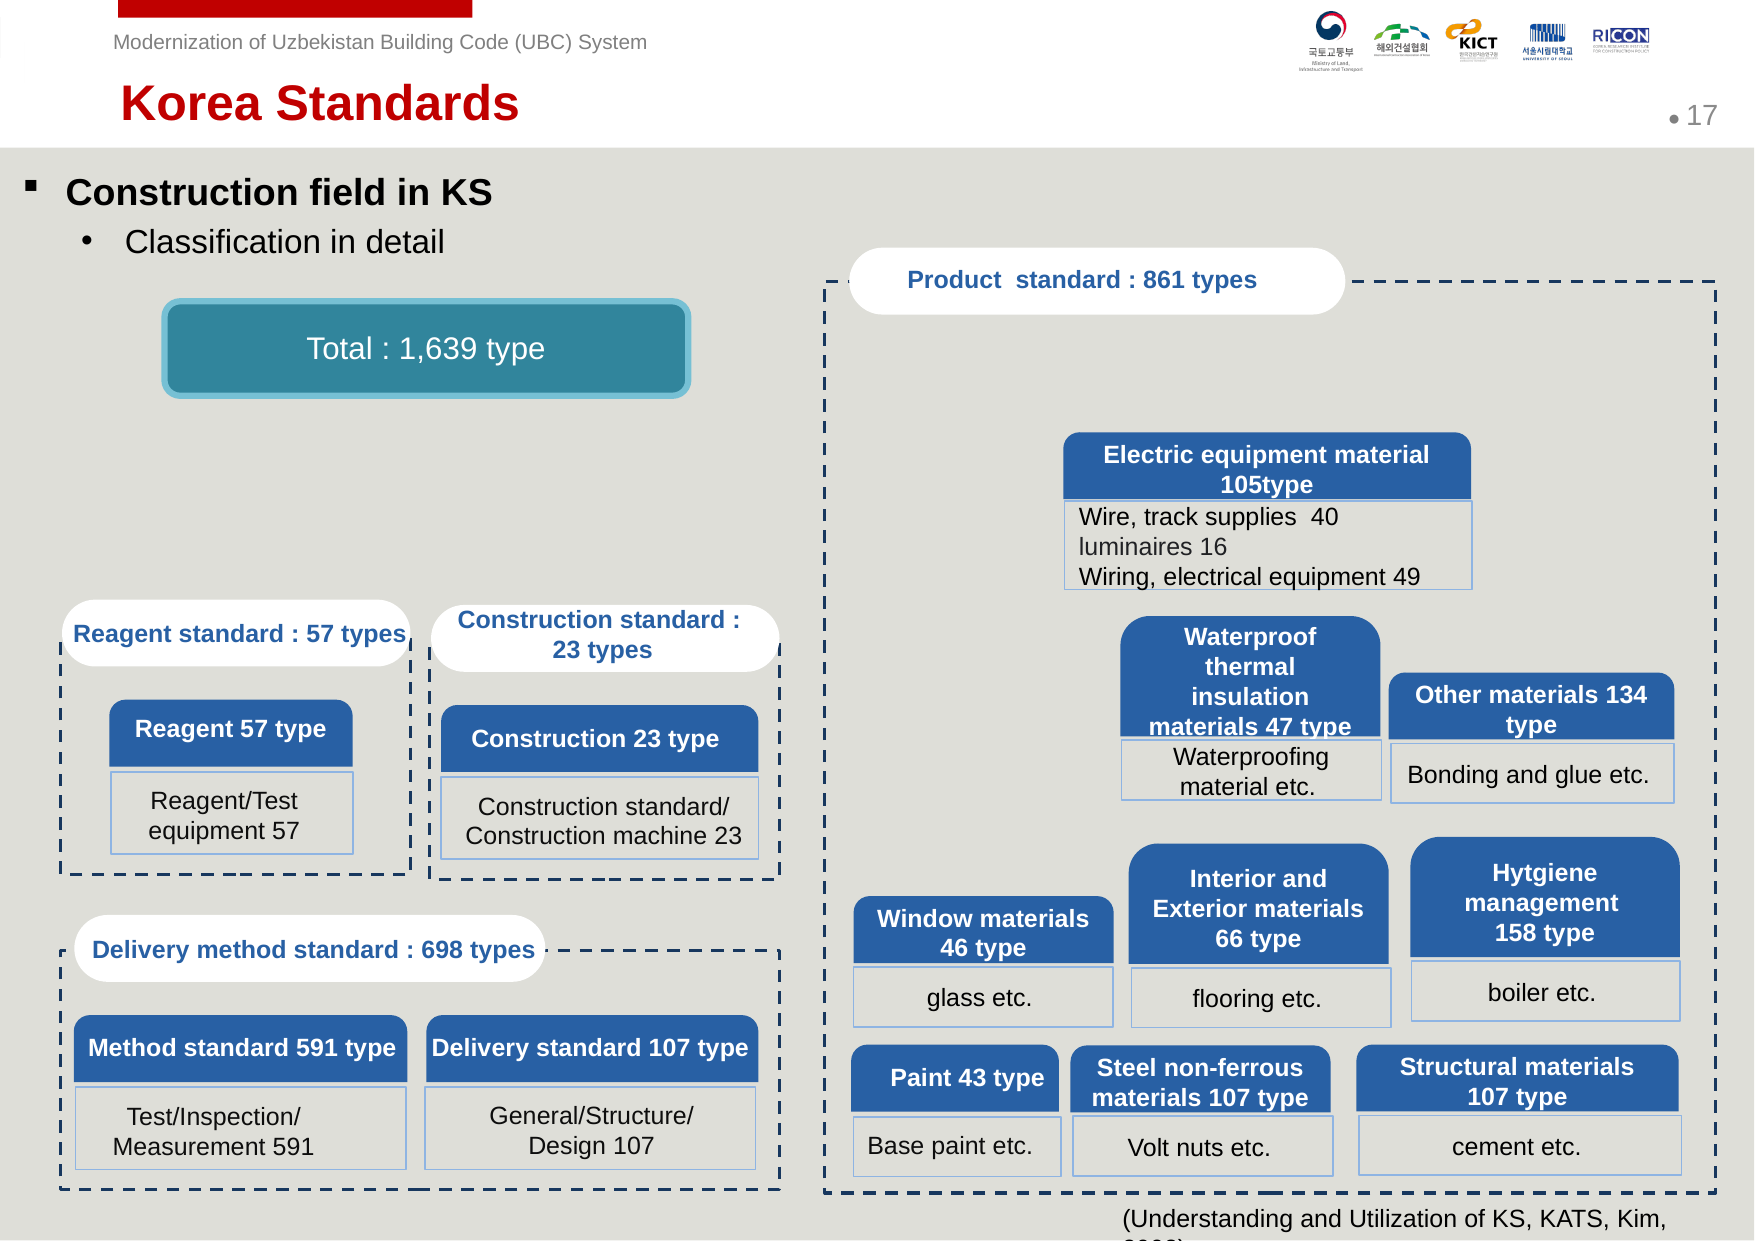

Korea Standards
Construction field in KS
Classification in detail

Product  standard : 861 types

Total : 1,639 type
Electric equipment material 105type
Wire, track supplies  40
luminaires 16
Wiring, electrical equipment 49
Construction standard :
23 types

Reagent standard : 57 types
Waterproof thermal insulation materials 47 type

Other materials 134 type

Reagent 57 type

Construction 23 type
Waterproofing material etc.
Bonding and glue etc.

Reagent/Test equipment 57
Construction standard/ Construction machine 23
Hytgiene management
158 type
Interior and Exterior materials 66 type
Window materials 46 type

Delivery method standard : 698 types

boiler etc.
glass etc.
flooring etc.

Method standard 591 type
Delivery standard 107 type
Structural materials 107 type

Steel non-ferrous materials 107 type
Paint 43 type

General/Structure/
Design 107
Test/Inspection/
Measurement 591
cement etc.
Volt nuts etc.

Base paint etc.
(Understanding and Utilization of KS, KATS, Kim, 2002)